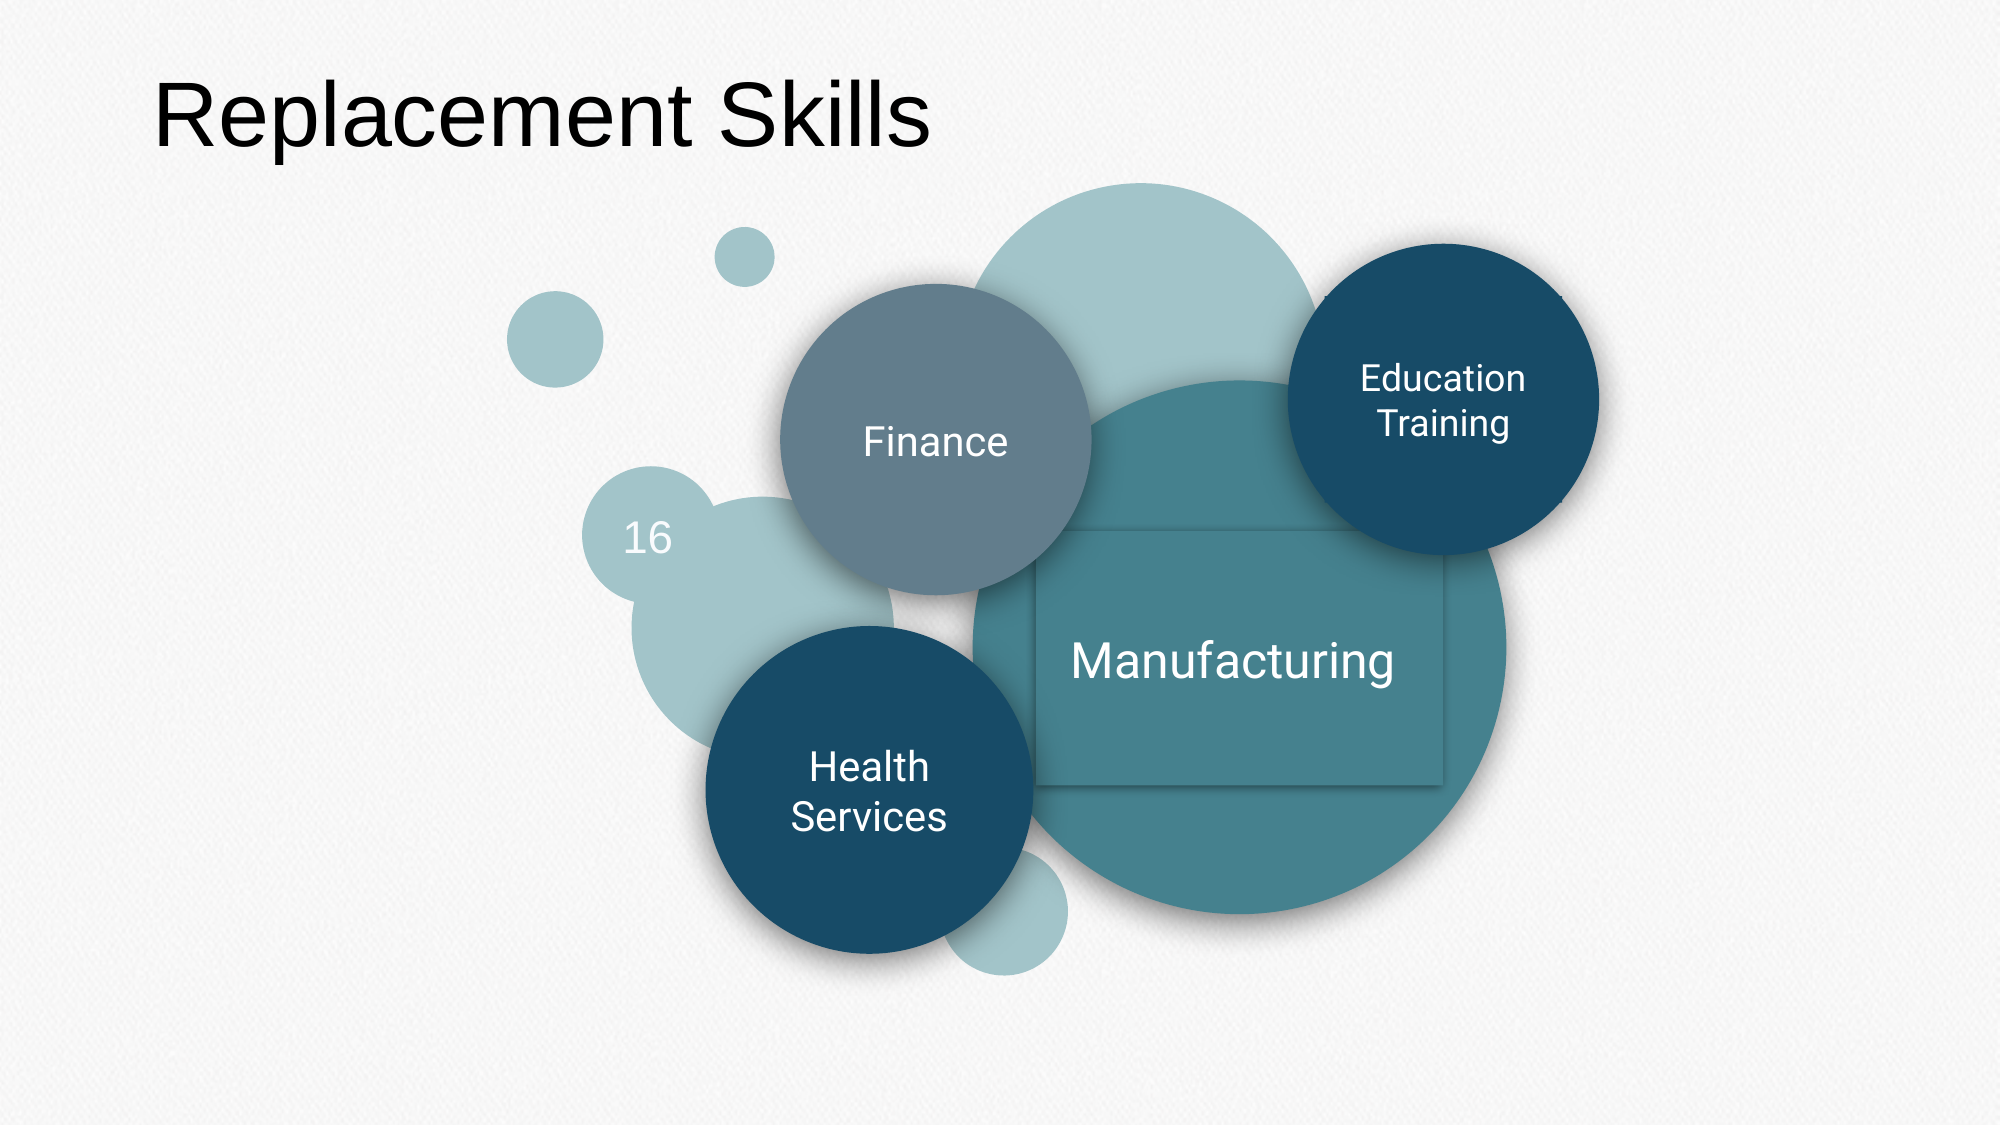

# Replacement Skills

16

Education Training

Finance

Manufacturing

Health Services